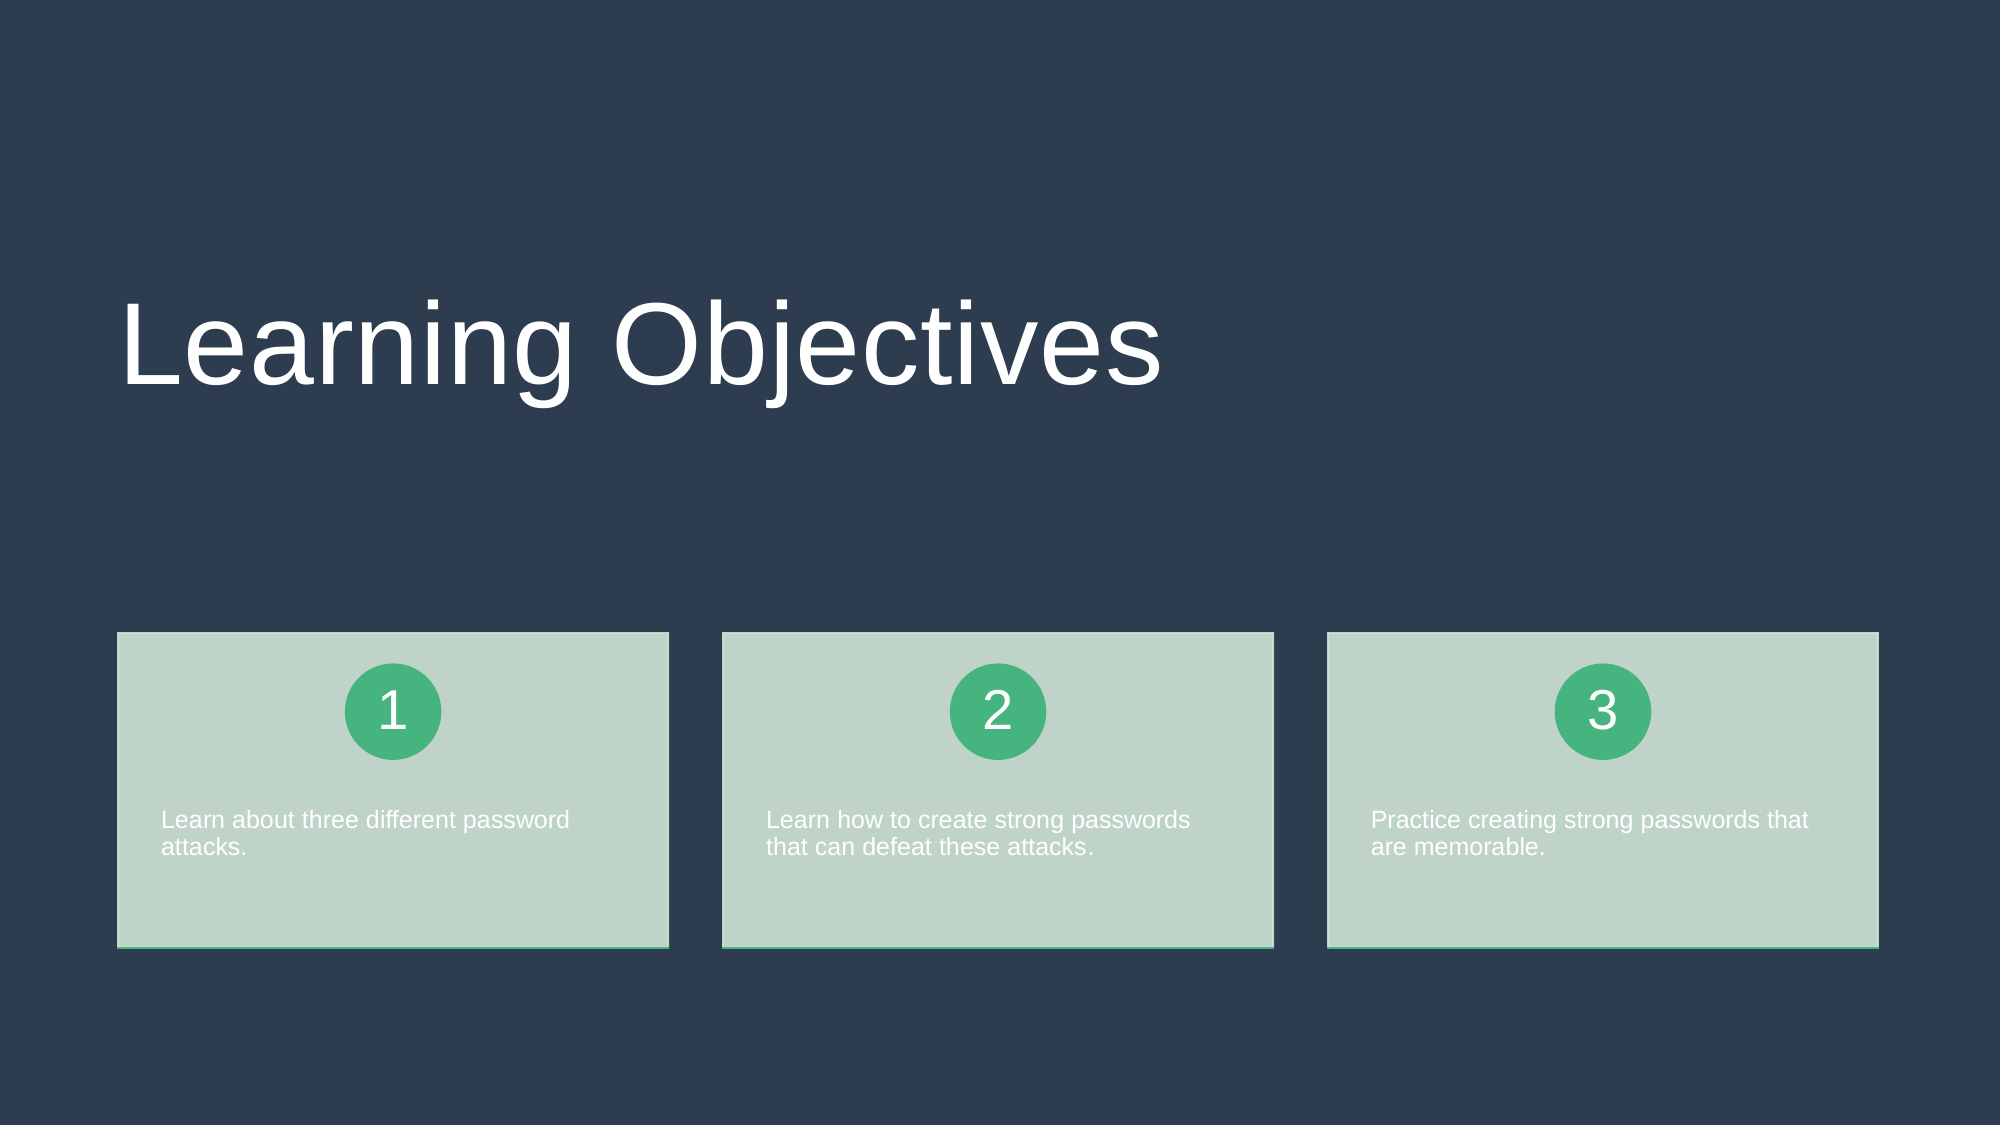

# Learning Objectives
Learn about three different password attacks.
1
Learn how to create strong passwords that can defeat these attacks.
2
Practice creating strong passwords that are memorable.
3